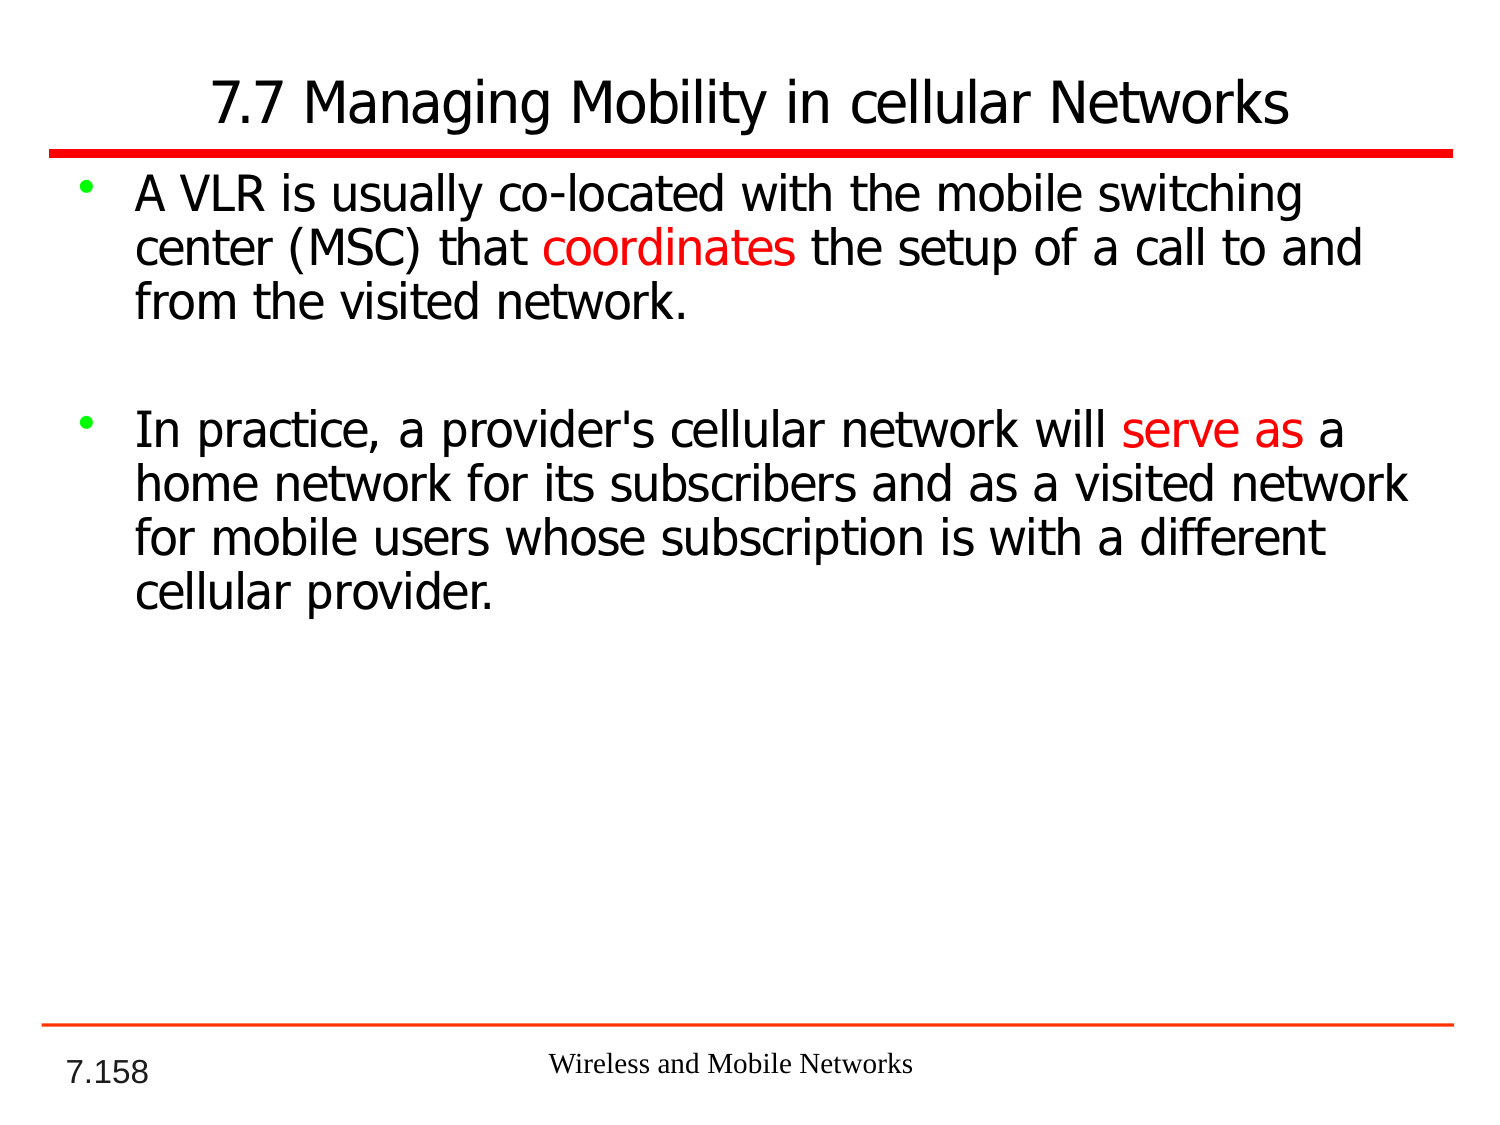

7.7 Managing Mobility in cellular Networks
A VLR is usually co-located with the mobile switching center (MSC) that coordinates the setup of a call to and from the visited network.

In practice, a provider's cellular network will serve as a home network for its subscribers and as a visited network for mobile users whose subscription is with a different cellular provider.